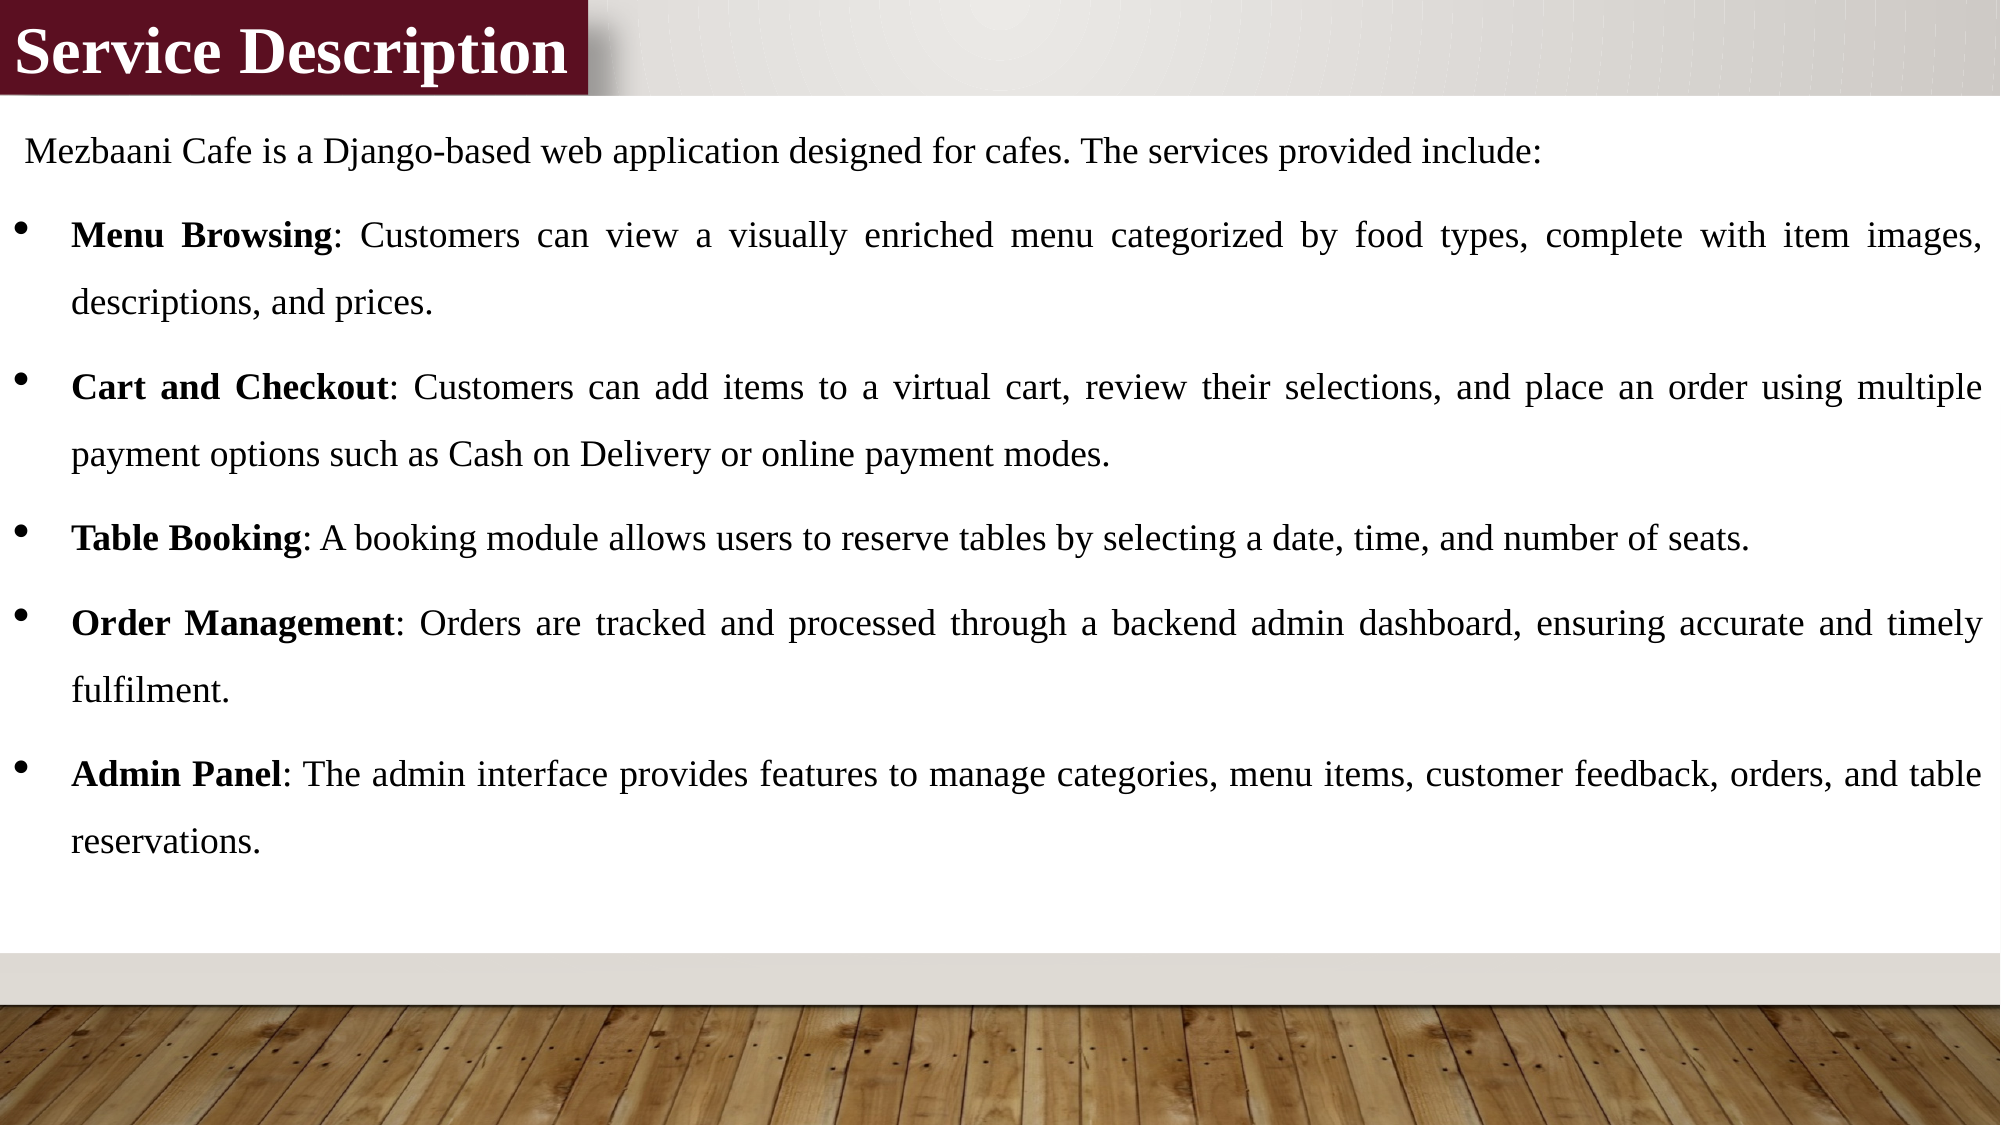

Service Description
 Mezbaani Cafe is a Django-based web application designed for cafes. The services provided include:
Menu Browsing: Customers can view a visually enriched menu categorized by food types, complete with item images, descriptions, and prices.
Cart and Checkout: Customers can add items to a virtual cart, review their selections, and place an order using multiple payment options such as Cash on Delivery or online payment modes.
Table Booking: A booking module allows users to reserve tables by selecting a date, time, and number of seats.
Order Management: Orders are tracked and processed through a backend admin dashboard, ensuring accurate and timely fulfilment.
Admin Panel: The admin interface provides features to manage categories, menu items, customer feedback, orders, and table reservations.